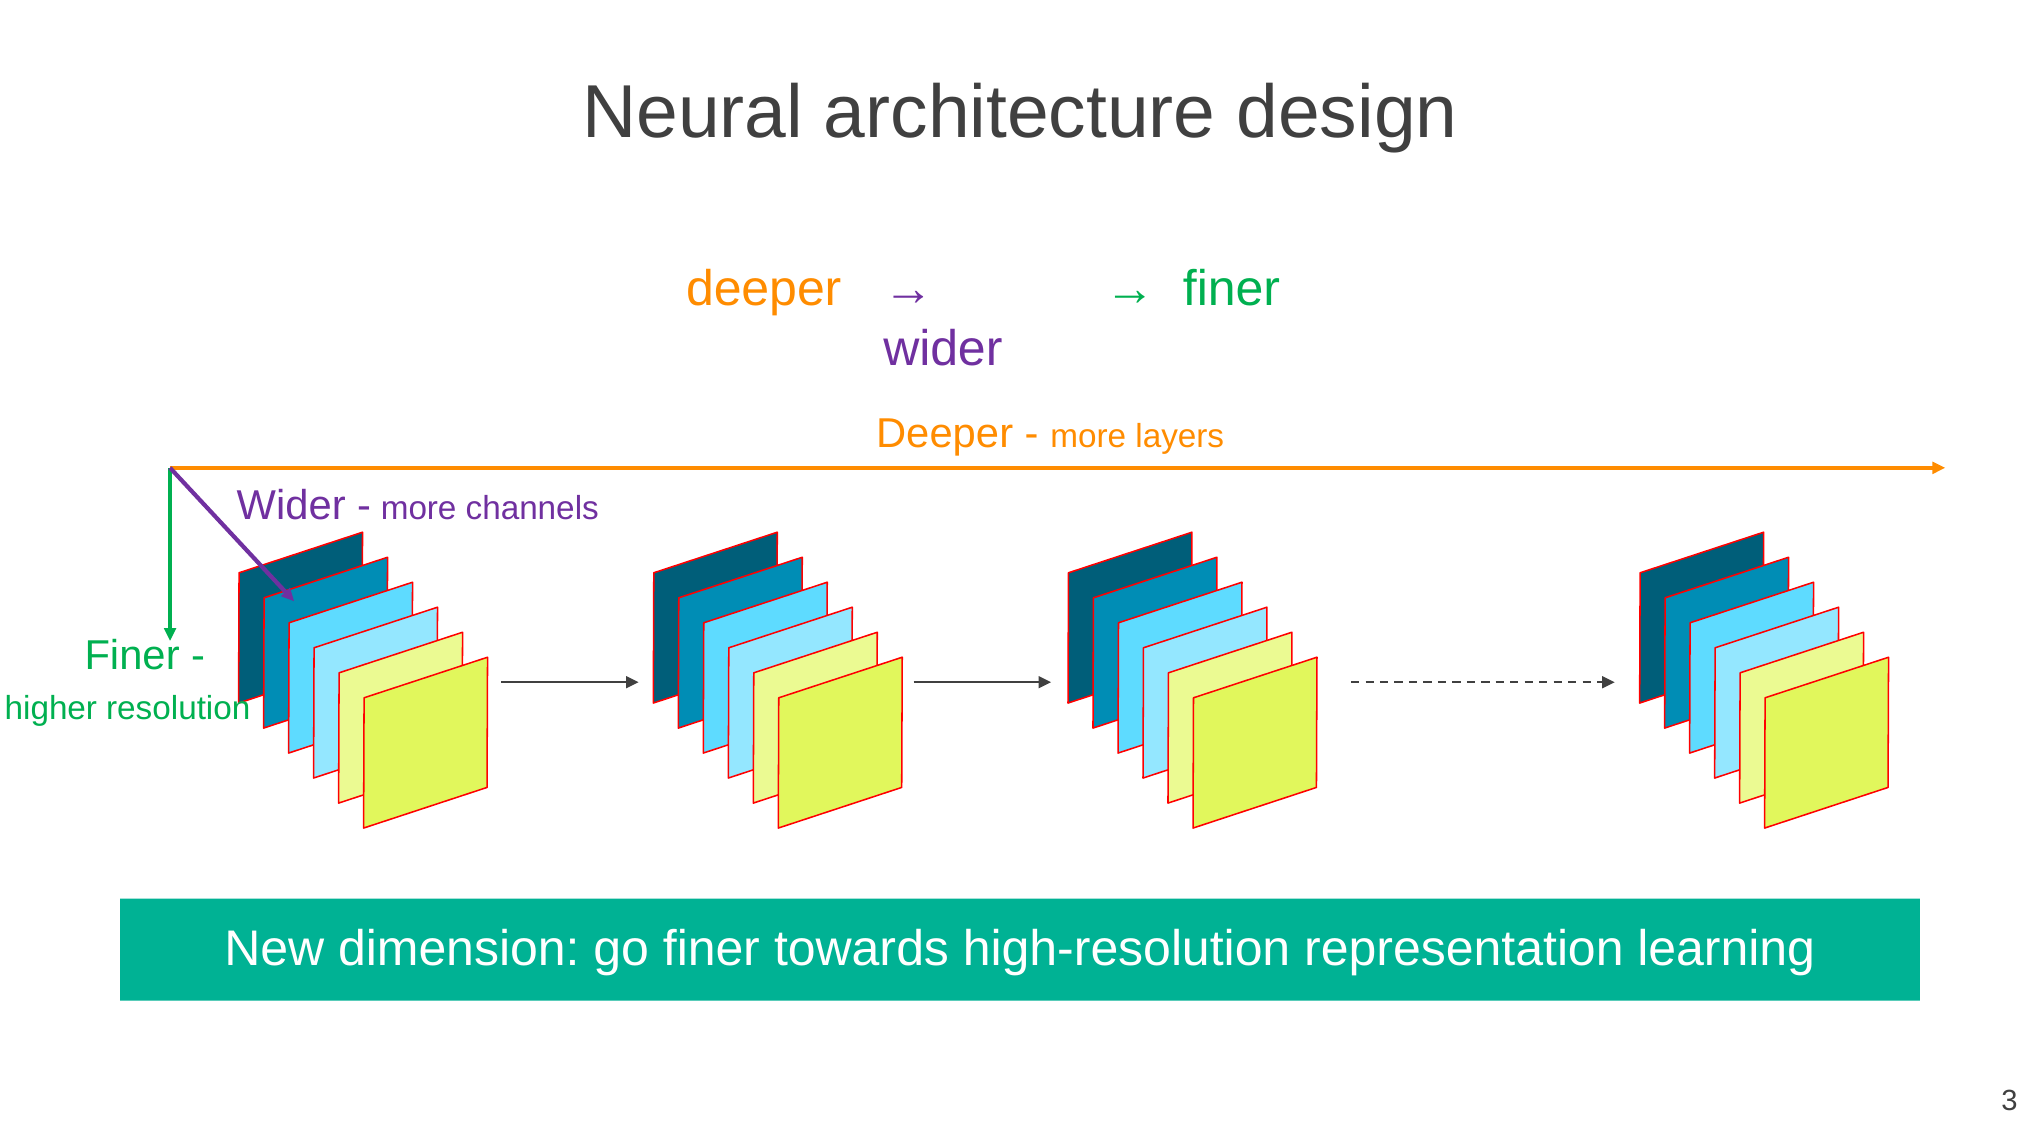

Neural architecture design
deeper
→  wider
→  finer
Deeper - more layers
Wider - more channels

     Finer -
higher resolution
New dimension: go finer towards high-resolution representation learning
3